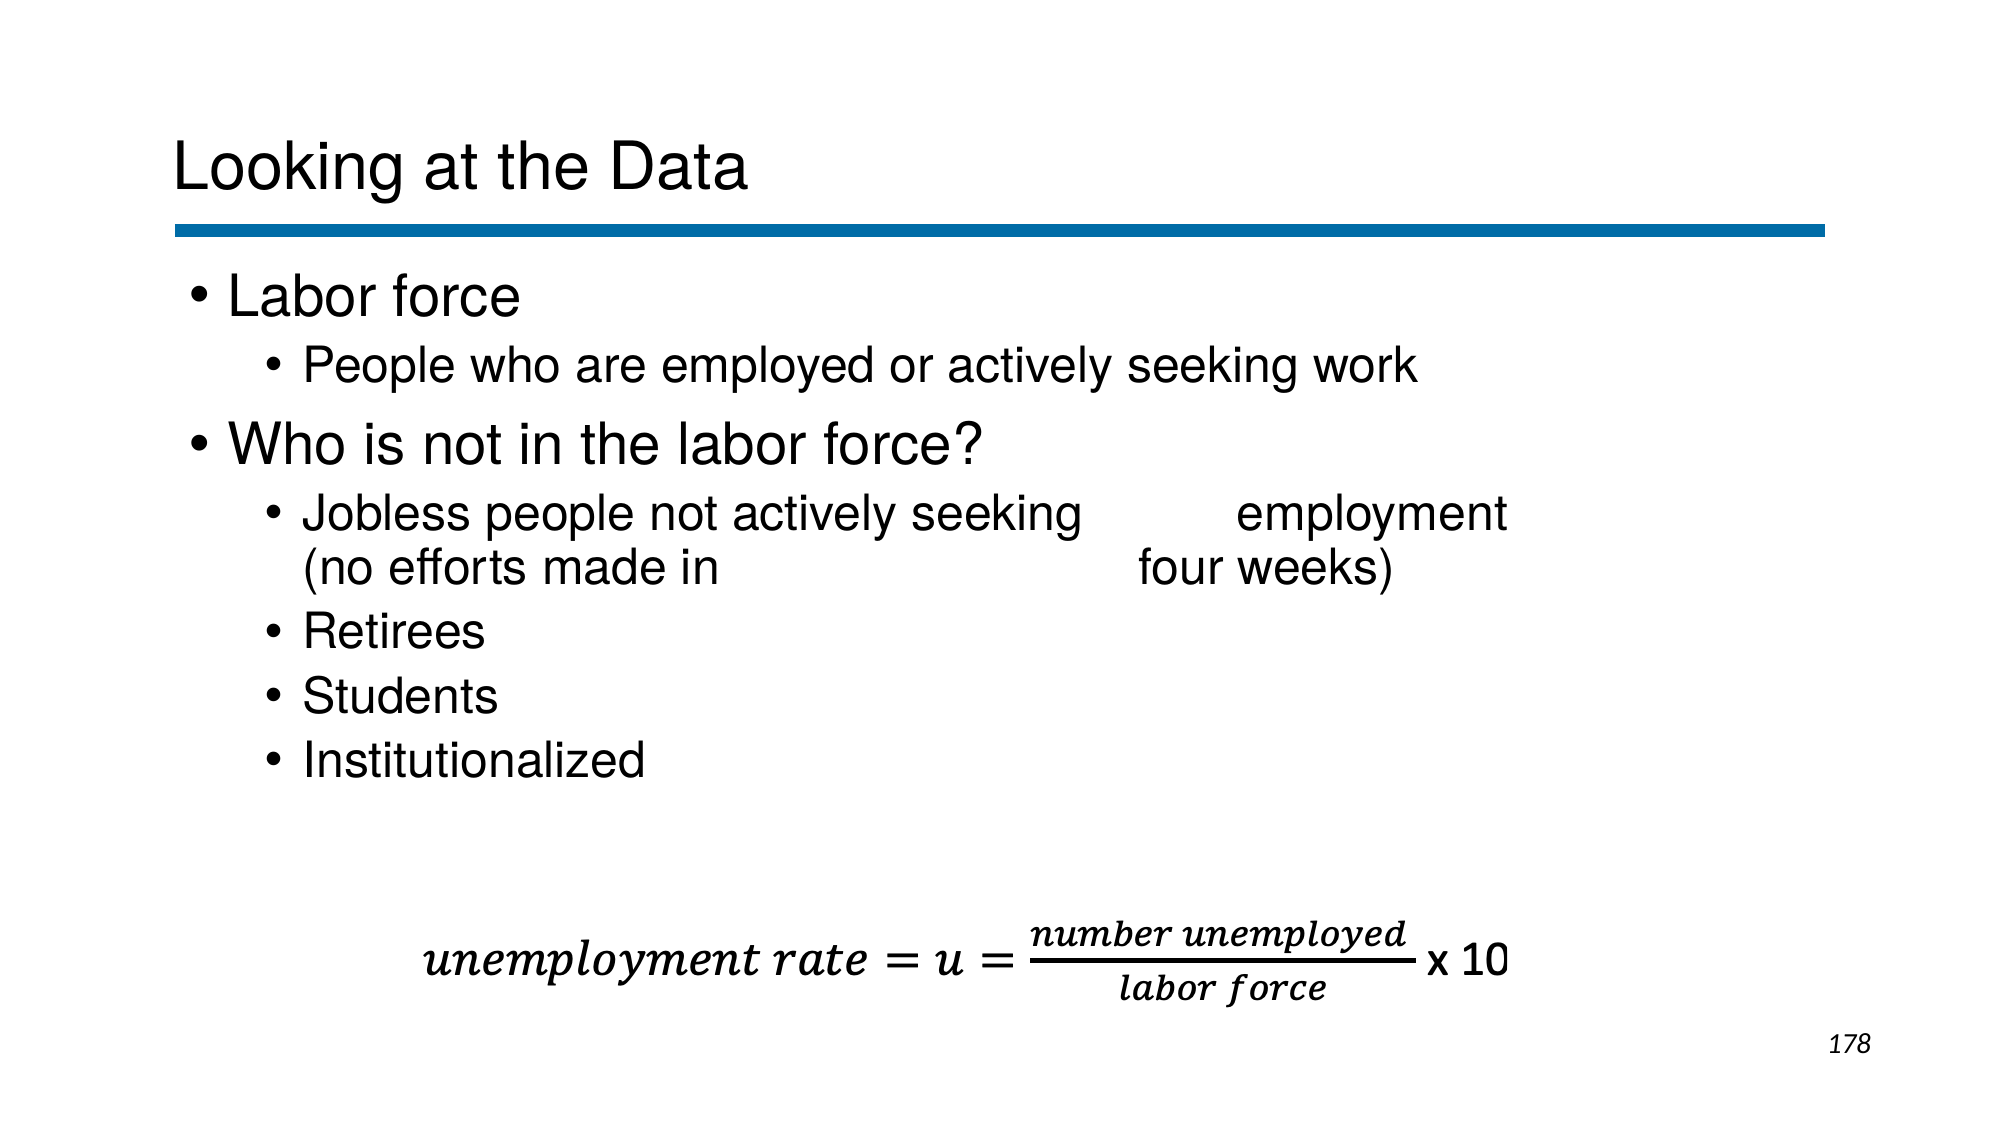

# Looking at the Data
Labor force
People who are employed or actively seeking work
Who is not in the labor force?
Jobless people not actively seeking           employment (no efforts made in                              four weeks)
Retirees
Students
Institutionalized